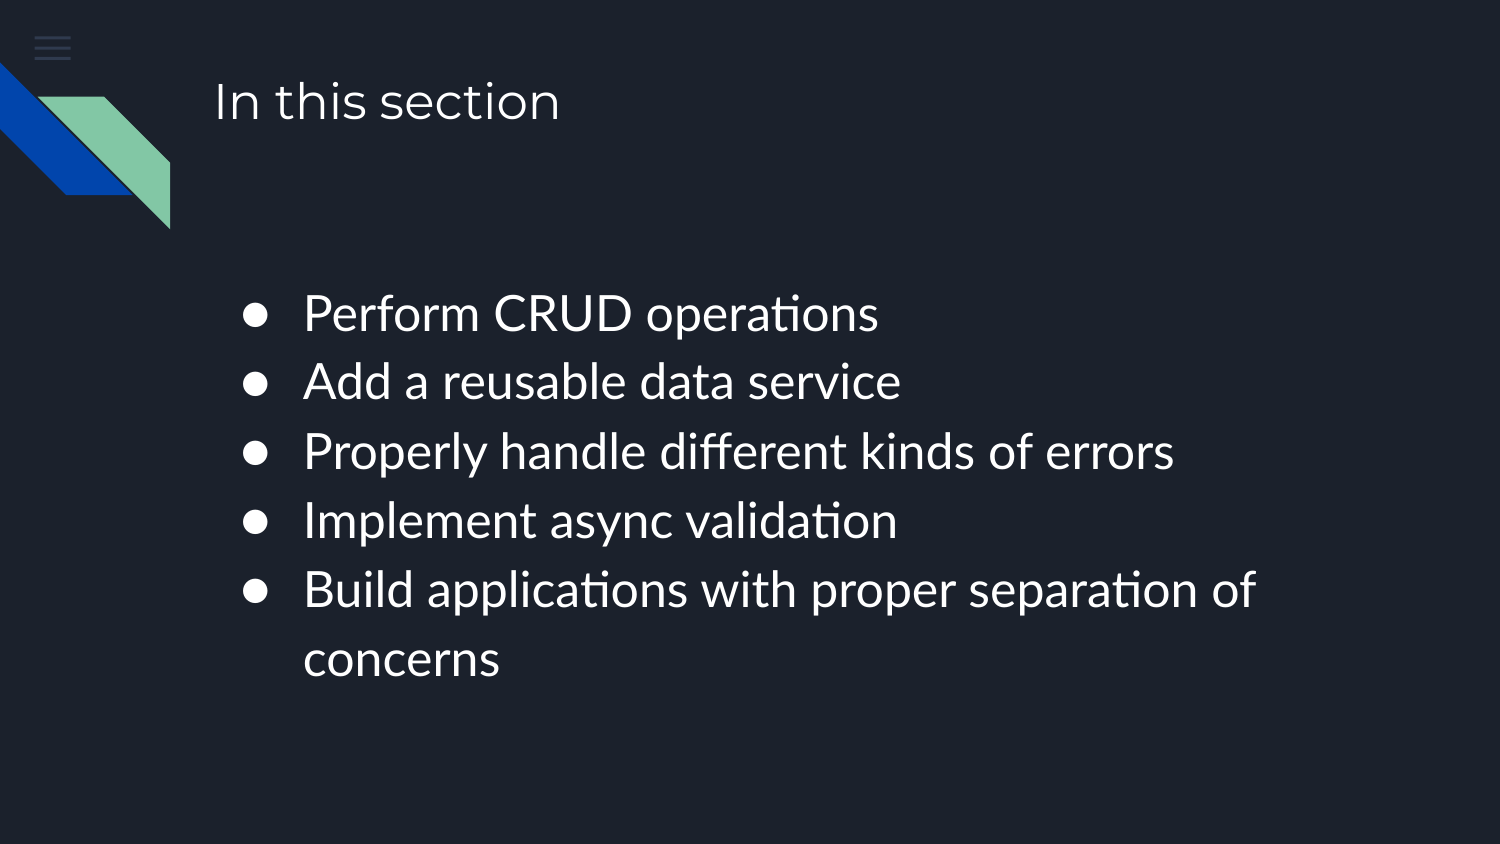

# In this section
Perform CRUD operations
Add a reusable data service
Properly handle different kinds of errors
Implement async validation
Build applications with proper separation of concerns